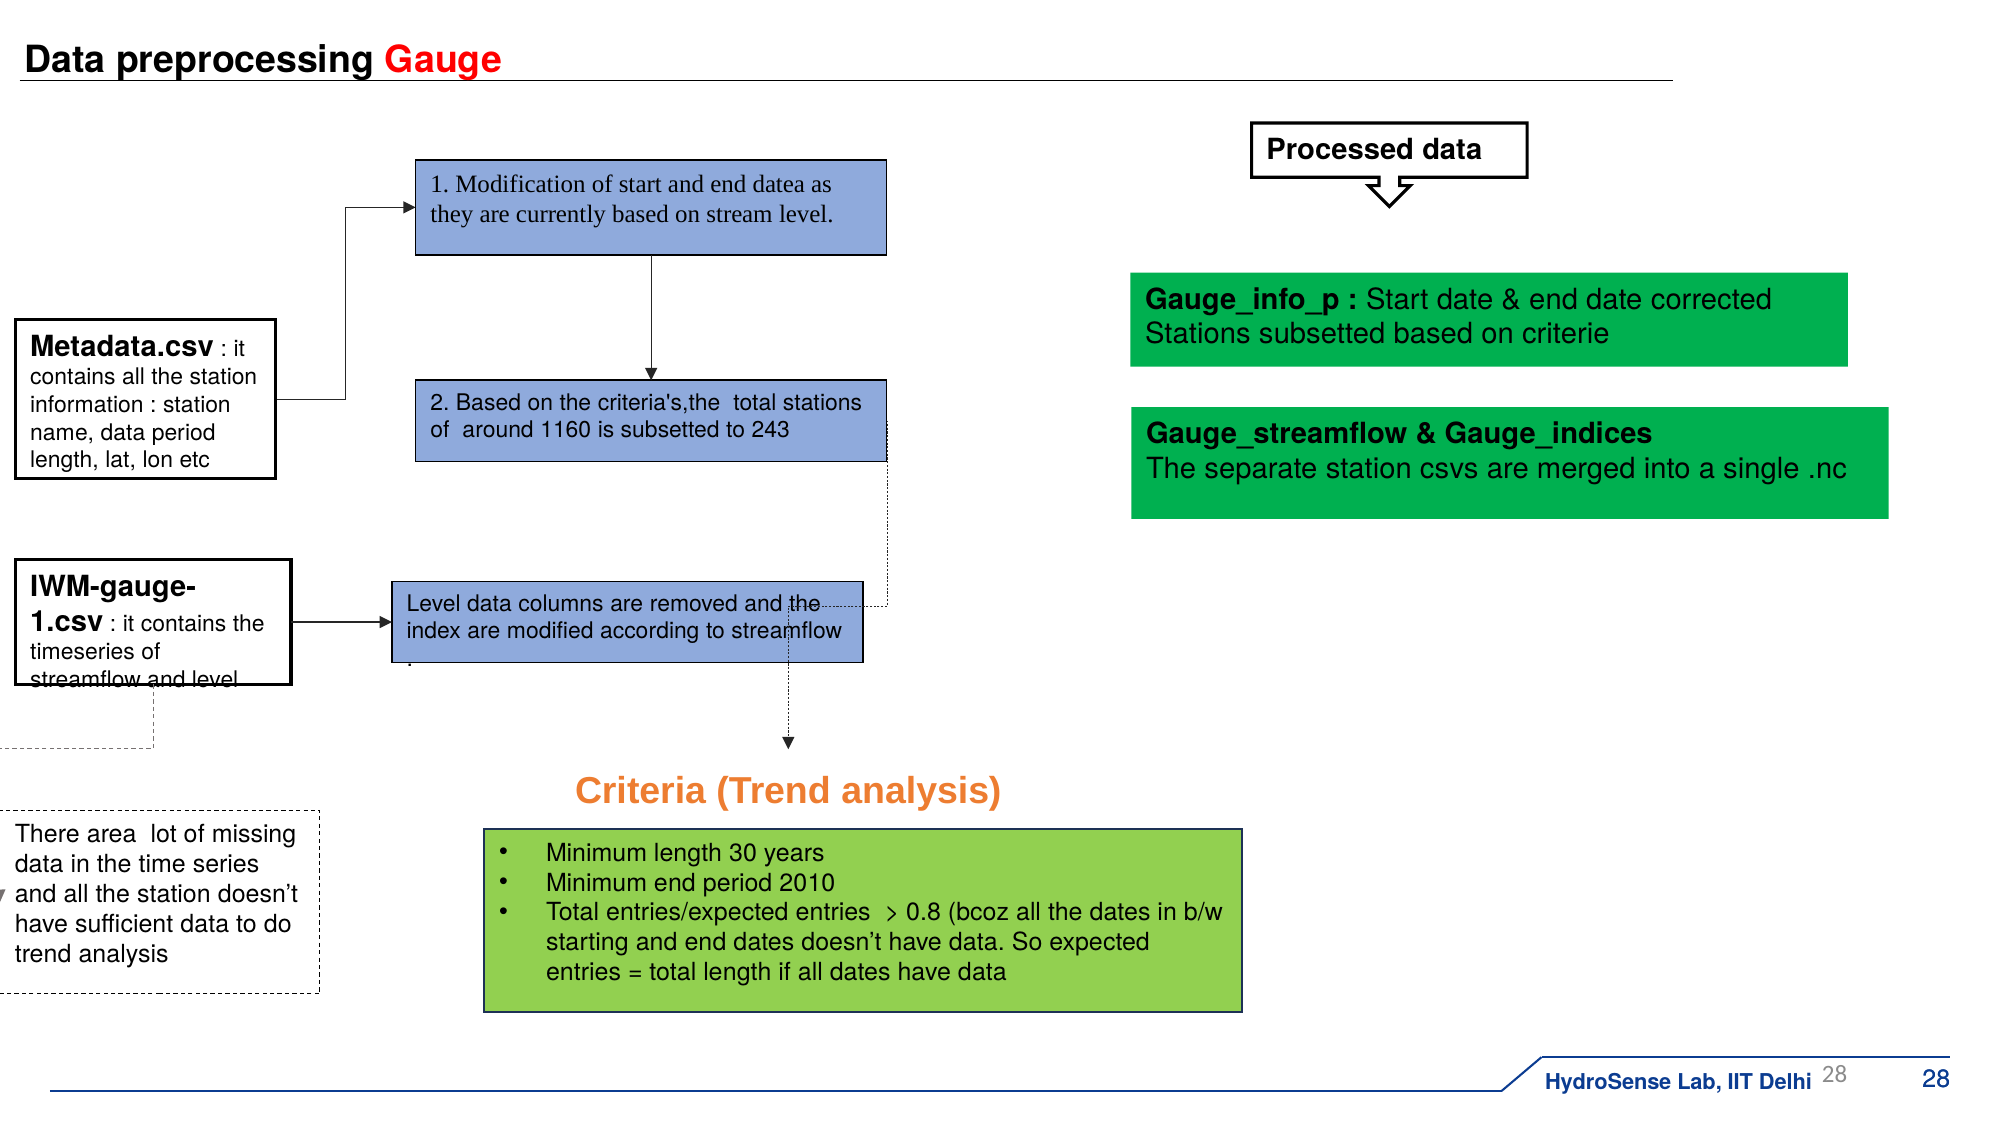

Data preprocessing Gauge
Processed data
1. Modification of start and end datea as they are currently based on stream level.
Gauge_info_p : Start date & end date corrected
Stations subsetted based on criterie
Metadata.csv : it contains all the station information : station name, data period length, lat, lon etc
2. Based on the criteria's,the  total stations of  around 1160 is subsetted to 243
Gauge_streamflow & Gauge_indices
The separate station csvs are merged into a single .nc
IWM-gauge-1.csv : it contains the timeseries of streamflow and level
Level data columns are removed and the index are modified according to streamflow .
Criteria (Trend analysis)
Minimum length 30 years
Minimum end period 2010
Total entries/expected entries  > 0.8 (bcoz all the dates in b/w starting and end dates doesn’t have data. So expected entries = total length if all dates have data
There area  lot of missing data in the time series and all the station doesn’t have sufficient data to do trend analysis
28